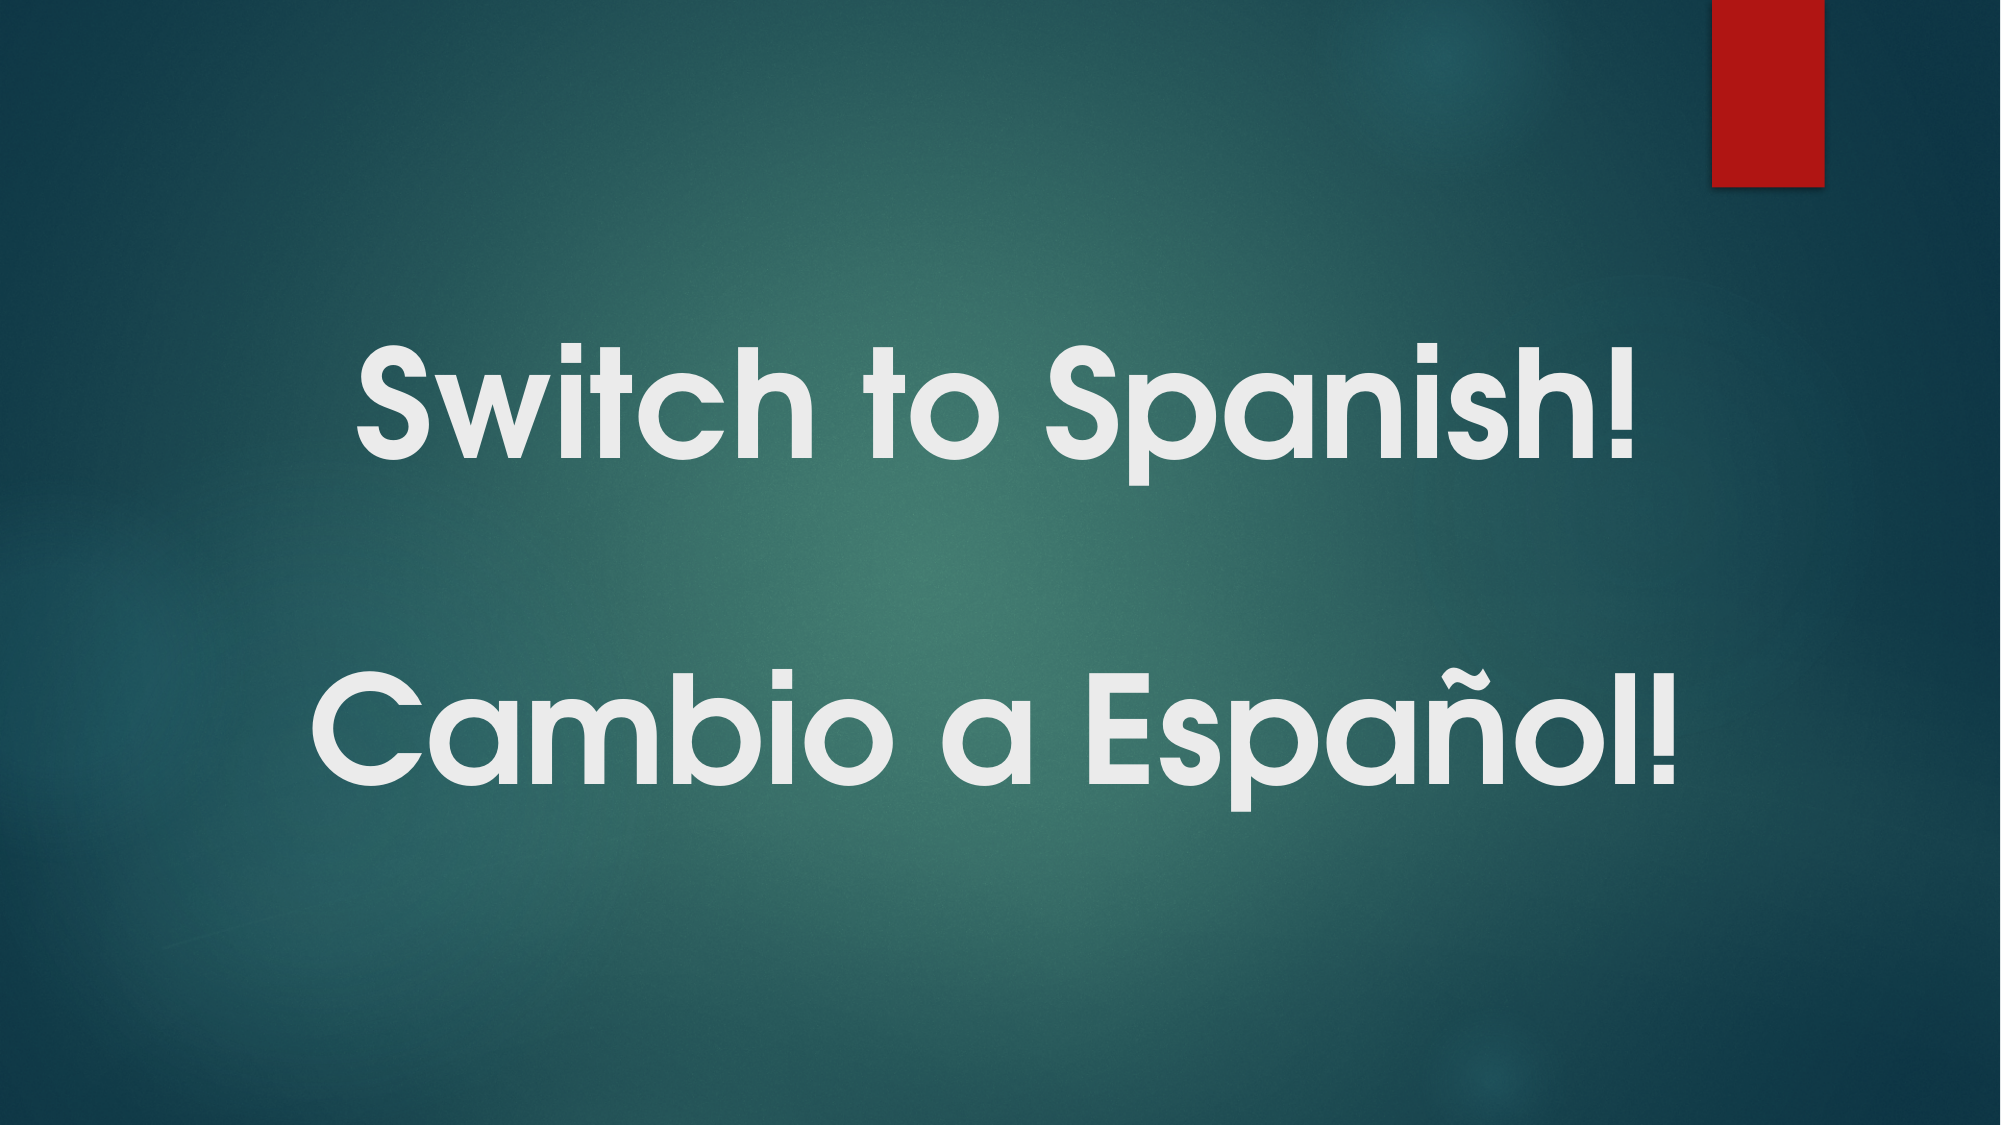

# Switch to Spanish!
Cambio a Español!